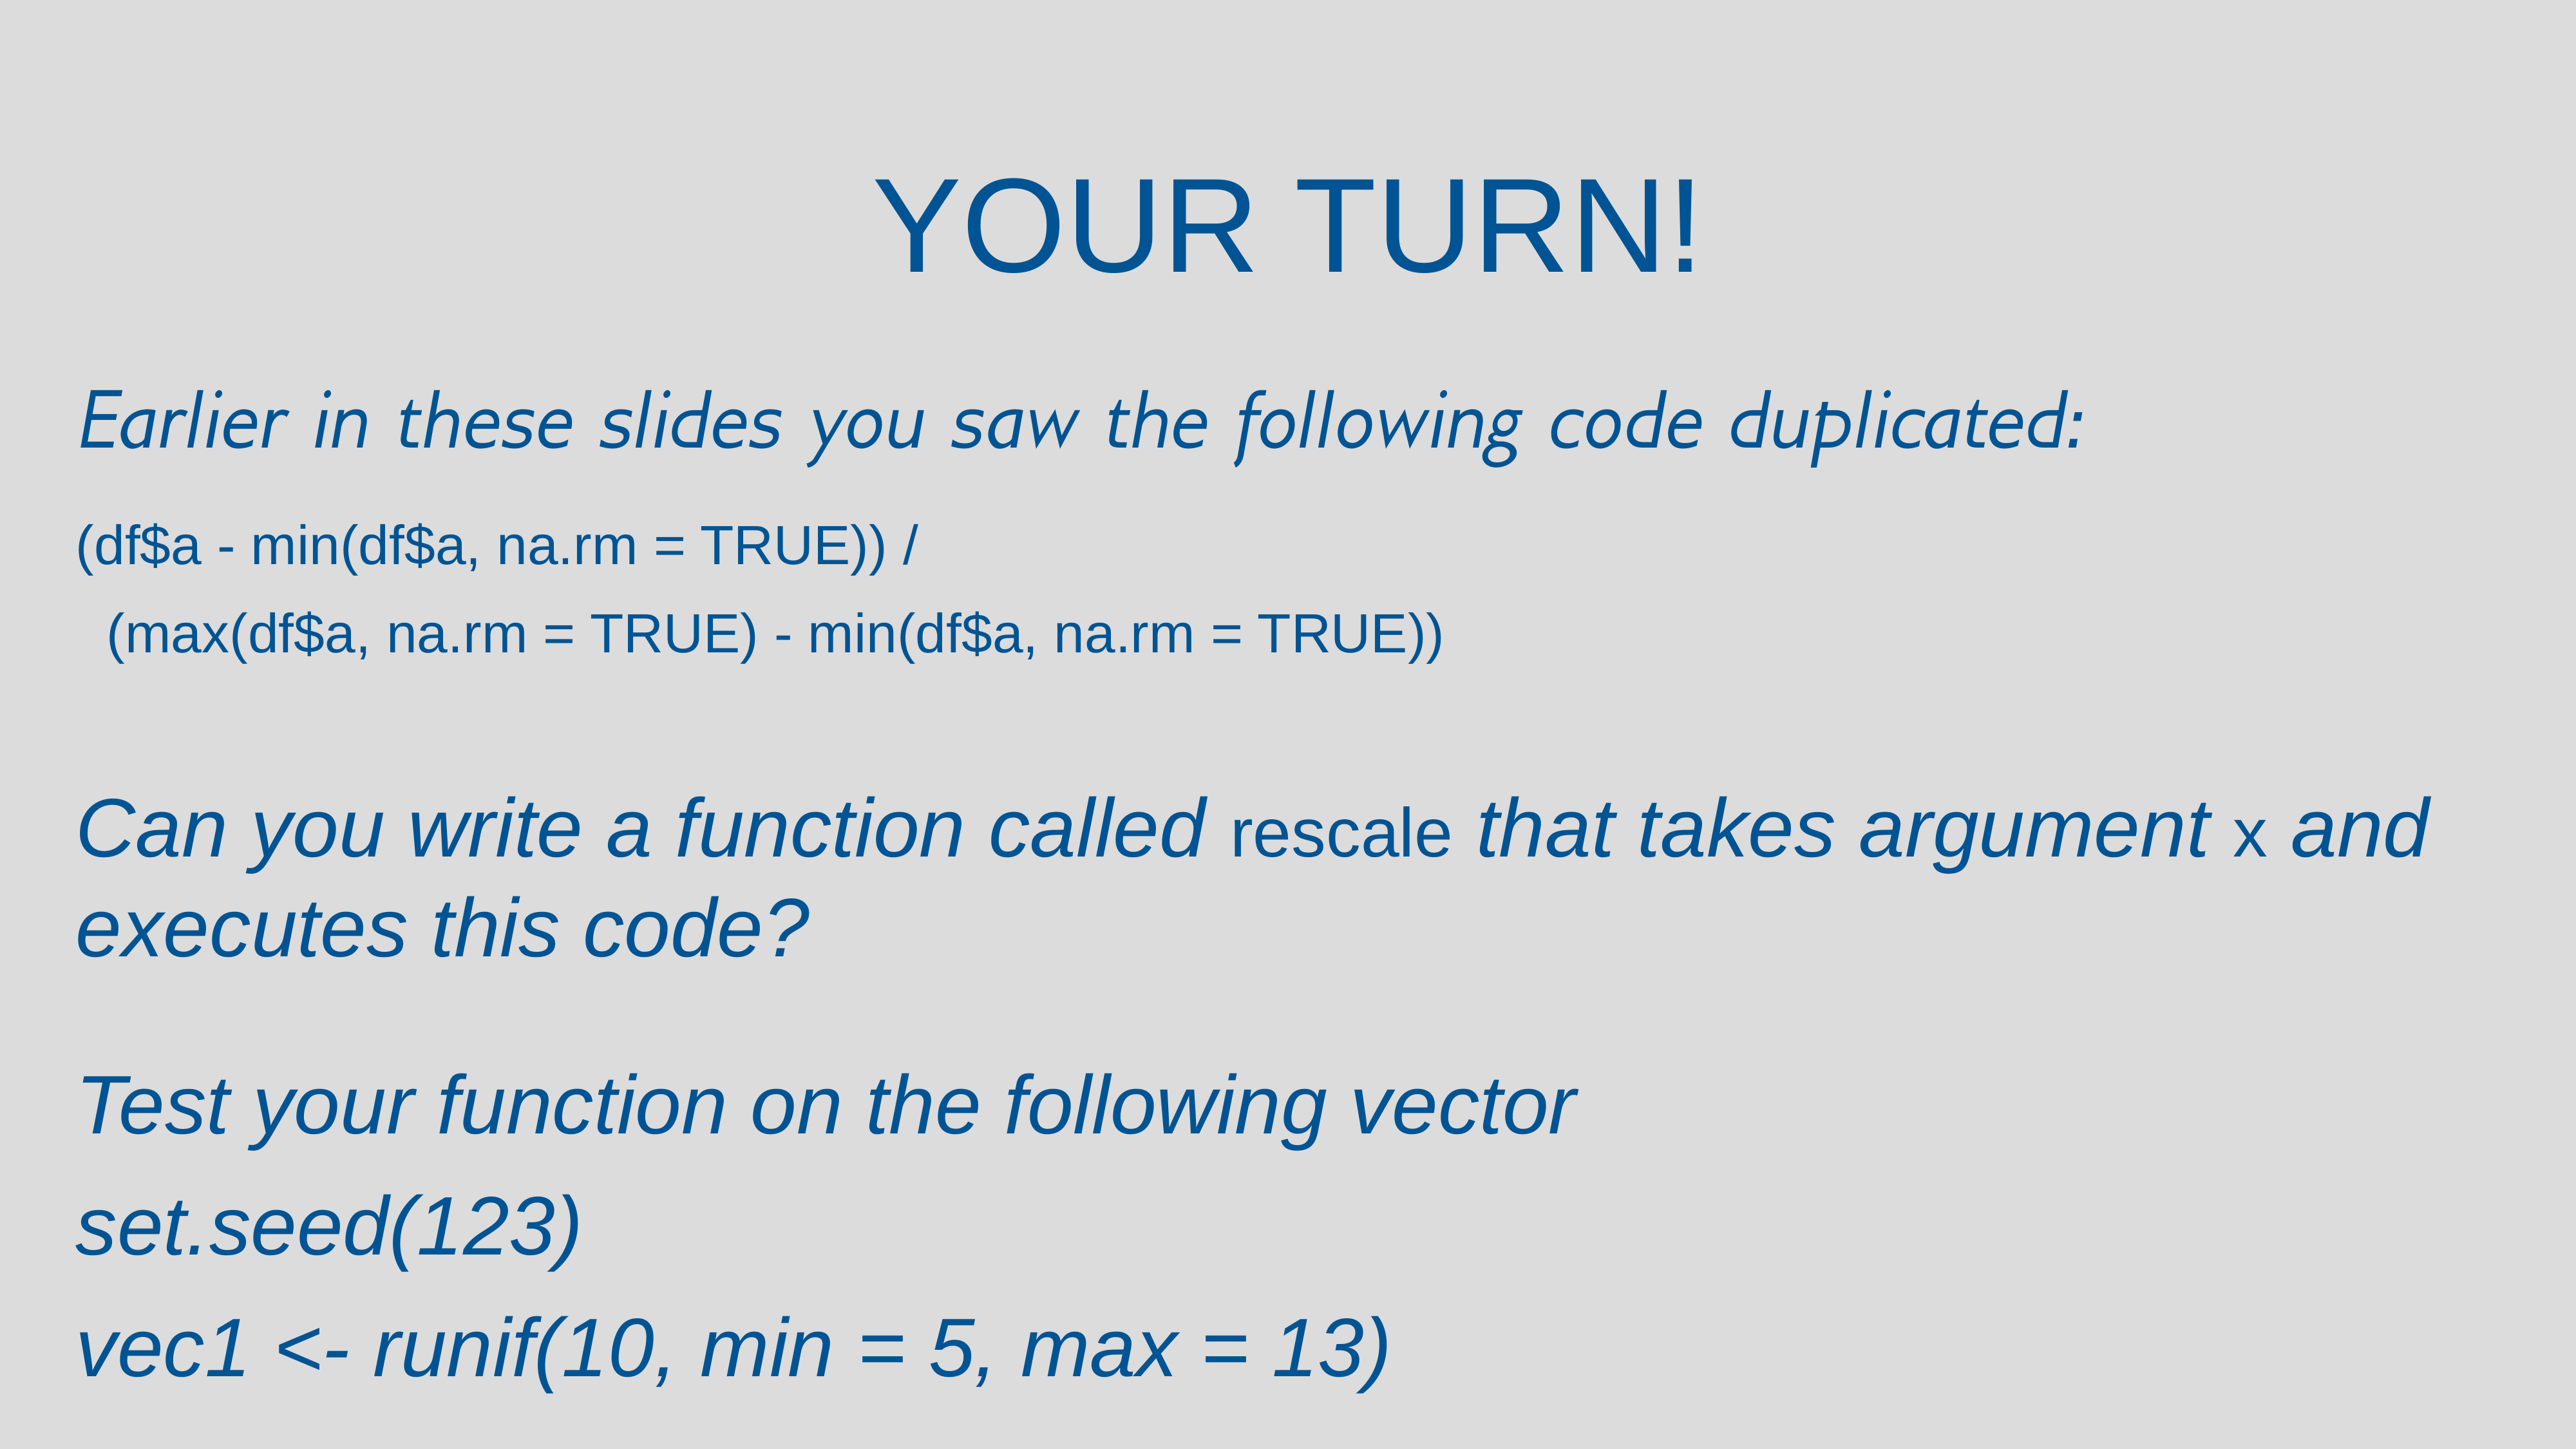

# Your turn!
Earlier in these slides you saw the following code duplicated:
(df$a - min(df$a, na.rm = TRUE)) /
  (max(df$a, na.rm = TRUE) - min(df$a, na.rm = TRUE))

Can you write a function called rescale that takes argument x and executes this code?

Test your function on the following vector
set.seed(123)
vec1 <- runif(10, min = 5, max = 13)